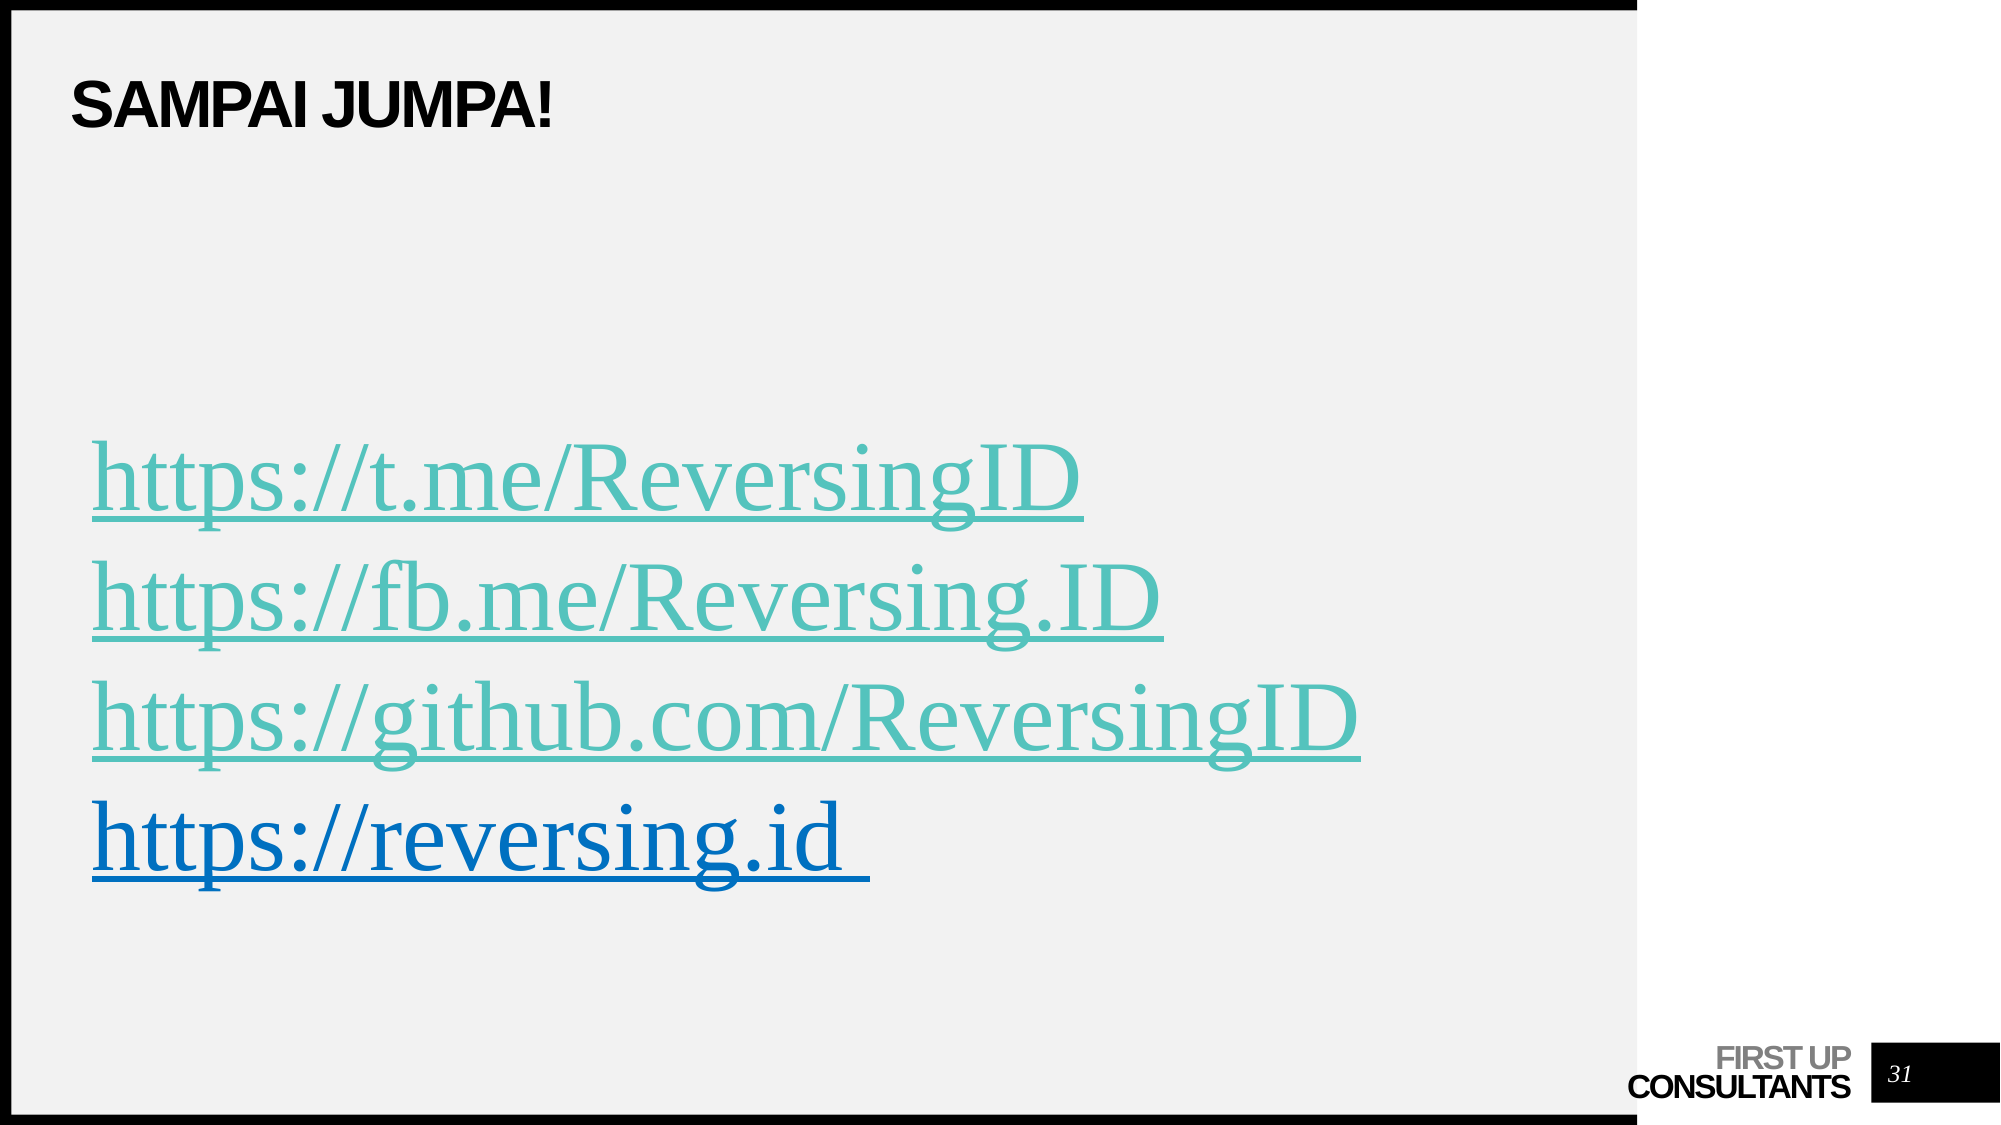

# SAMPAI JUMPA!
https://t.me/ReversingID
https://fb.me/Reversing.ID
https://github.com/ReversingID
https://reversing.id
31